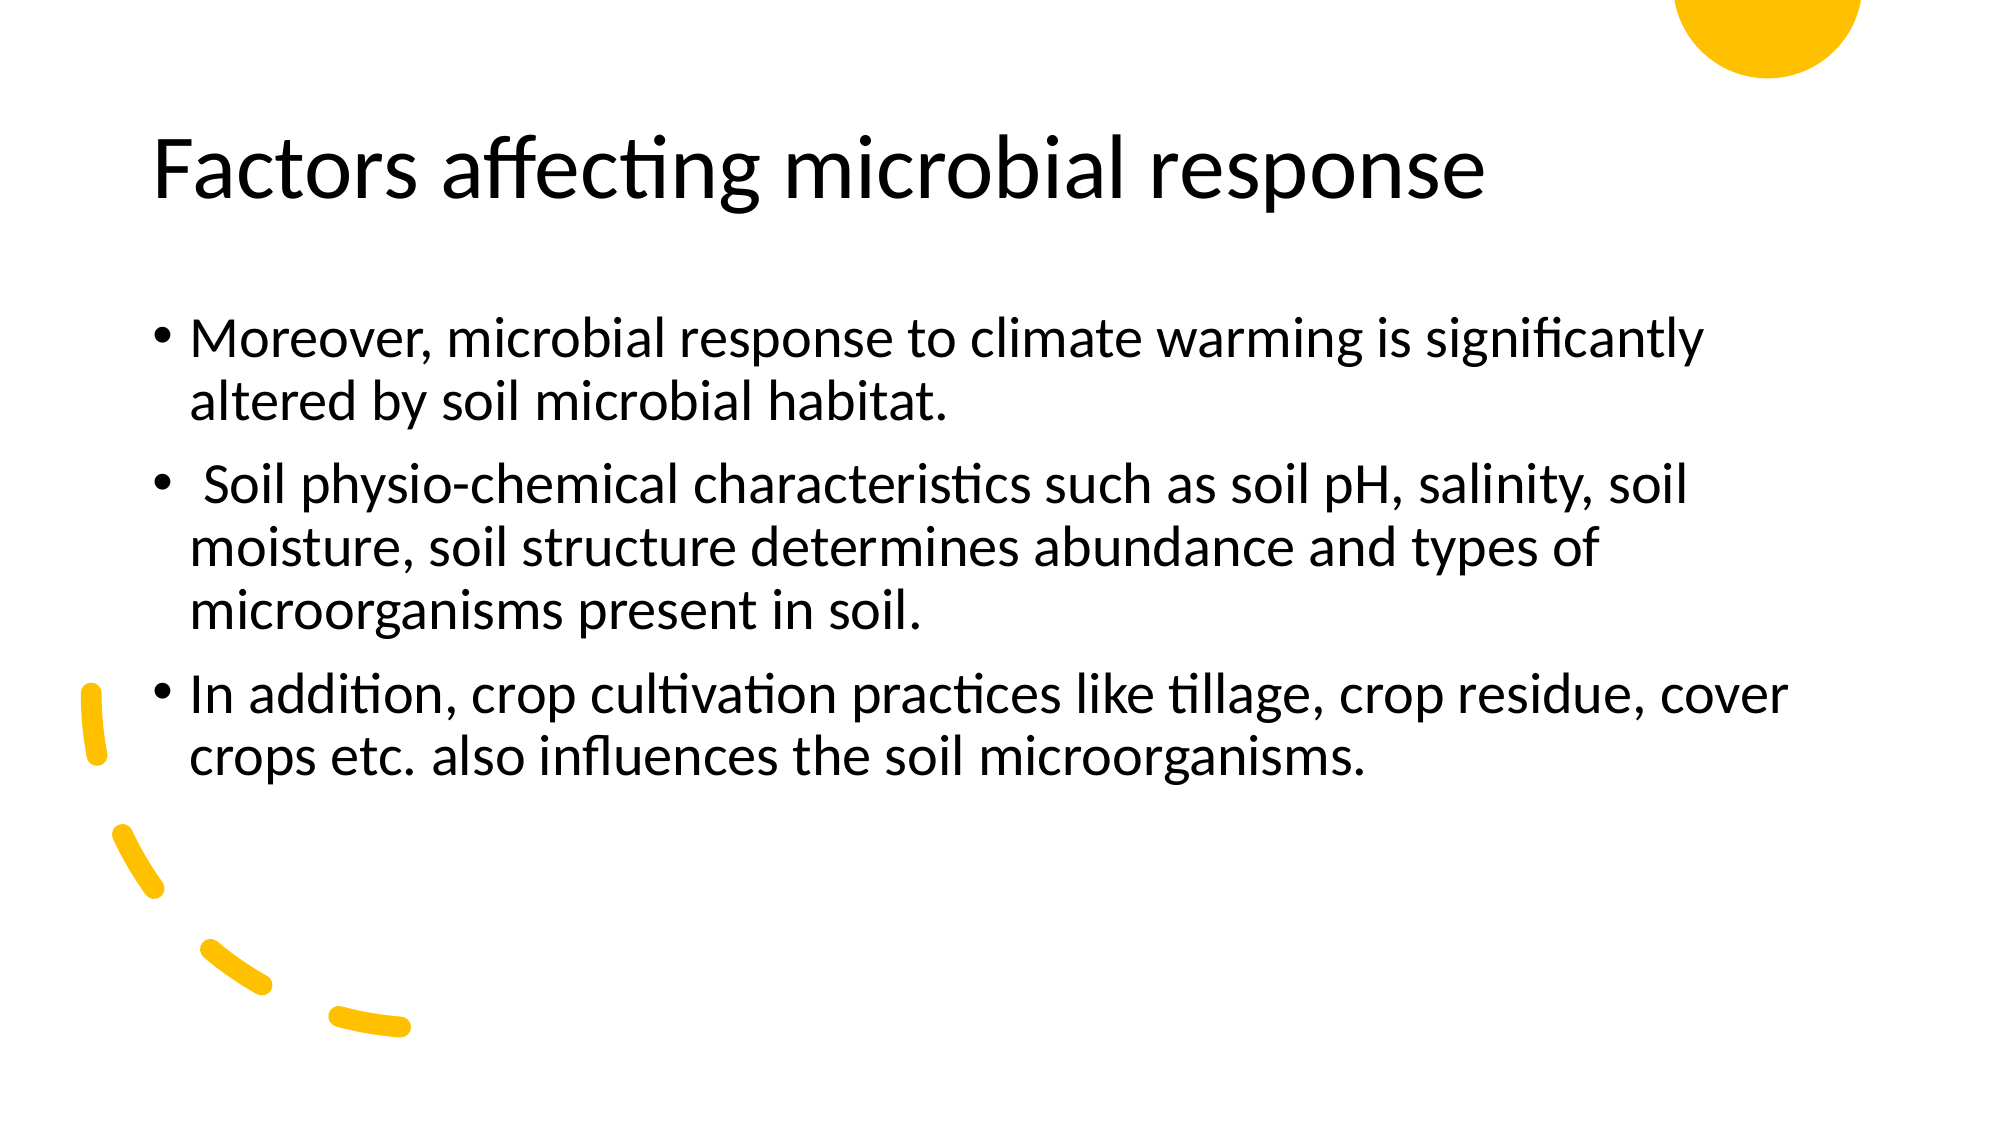

# Factors affecting microbial response
Moreover, microbial response to climate warming is significantly altered by soil microbial habitat.
 Soil physio-chemical characteristics such as soil pH, salinity, soil moisture, soil structure determines abundance and types of microorganisms present in soil.
In addition, crop cultivation practices like tillage, crop residue, cover crops etc. also influences the soil microorganisms.